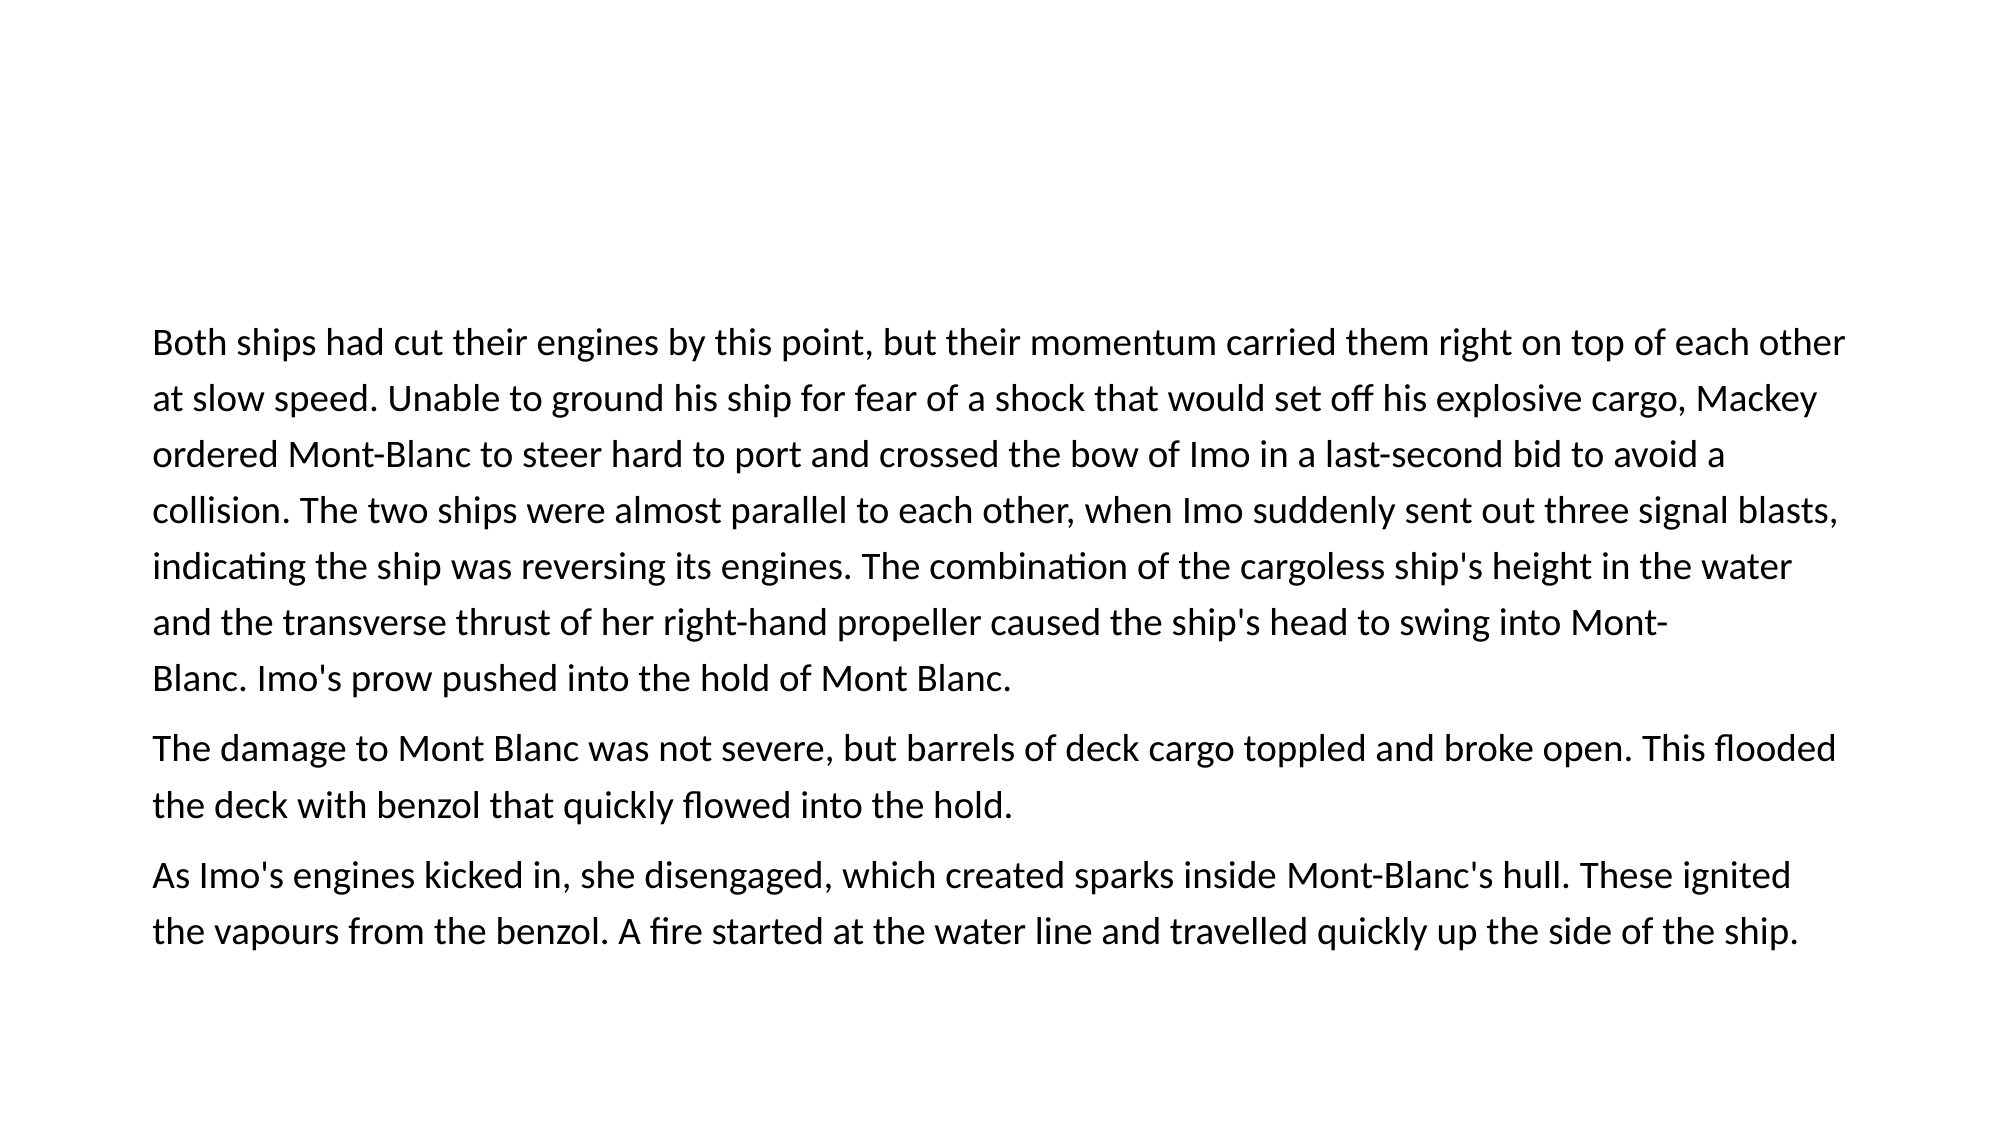

#
Both ships had cut their engines by this point, but their momentum carried them right on top of each other at slow speed. Unable to ground his ship for fear of a shock that would set off his explosive cargo, Mackey ordered Mont-Blanc to steer hard to port and crossed the bow of Imo in a last-second bid to avoid a collision. The two ships were almost parallel to each other, when Imo suddenly sent out three signal blasts, indicating the ship was reversing its engines. The combination of the cargoless ship's height in the water and the transverse thrust of her right-hand propeller caused the ship's head to swing into Mont-Blanc. Imo's prow pushed into the hold of Mont Blanc.
The damage to Mont Blanc was not severe, but barrels of deck cargo toppled and broke open. This flooded the deck with benzol that quickly flowed into the hold.
As Imo's engines kicked in, she disengaged, which created sparks inside Mont-Blanc's hull. These ignited the vapours from the benzol. A fire started at the water line and travelled quickly up the side of the ship.